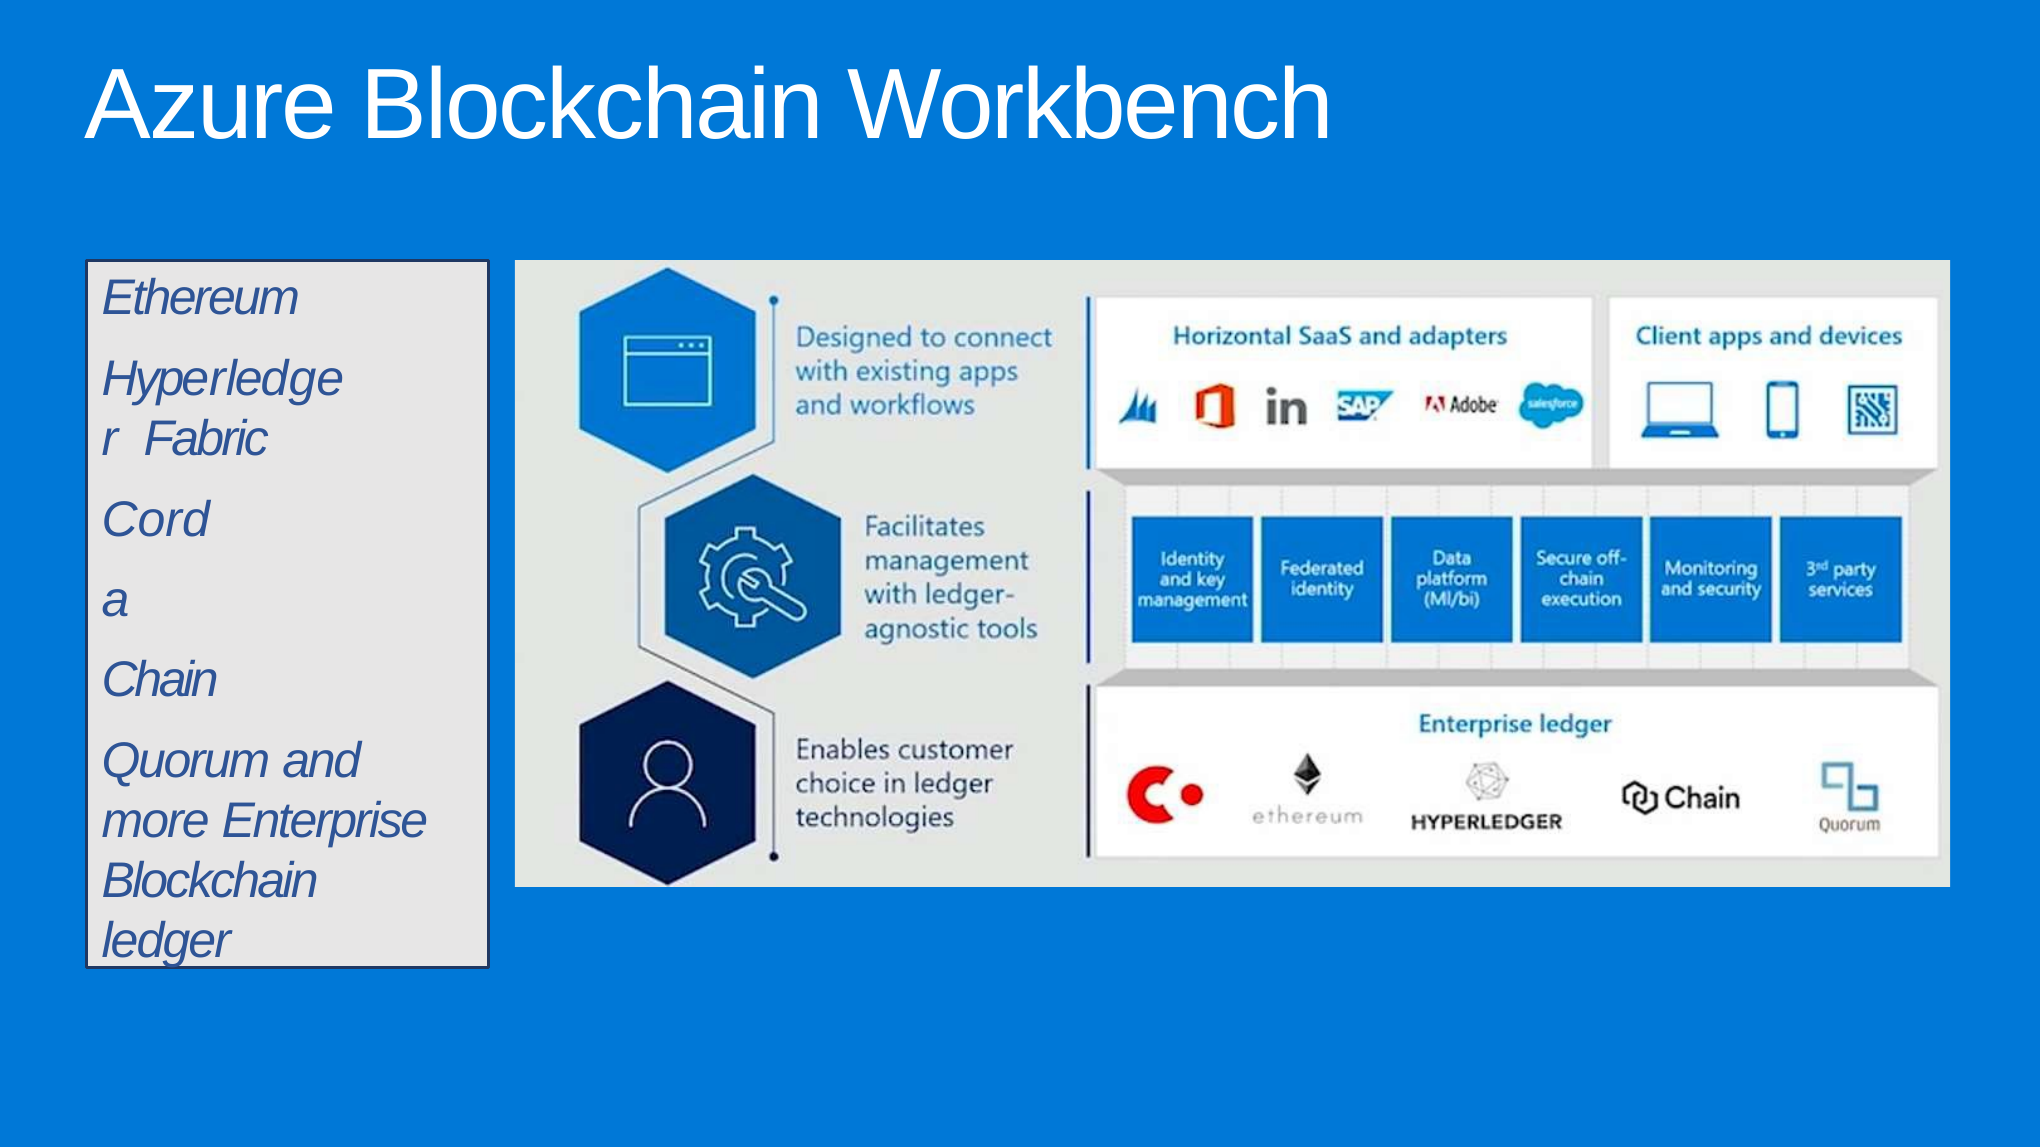

Azure Blockchain Workbench

Ethereum
Hyperledger  Fabric
Corda  Chain
Quorum and  more Enterprise  Blockchain ledger